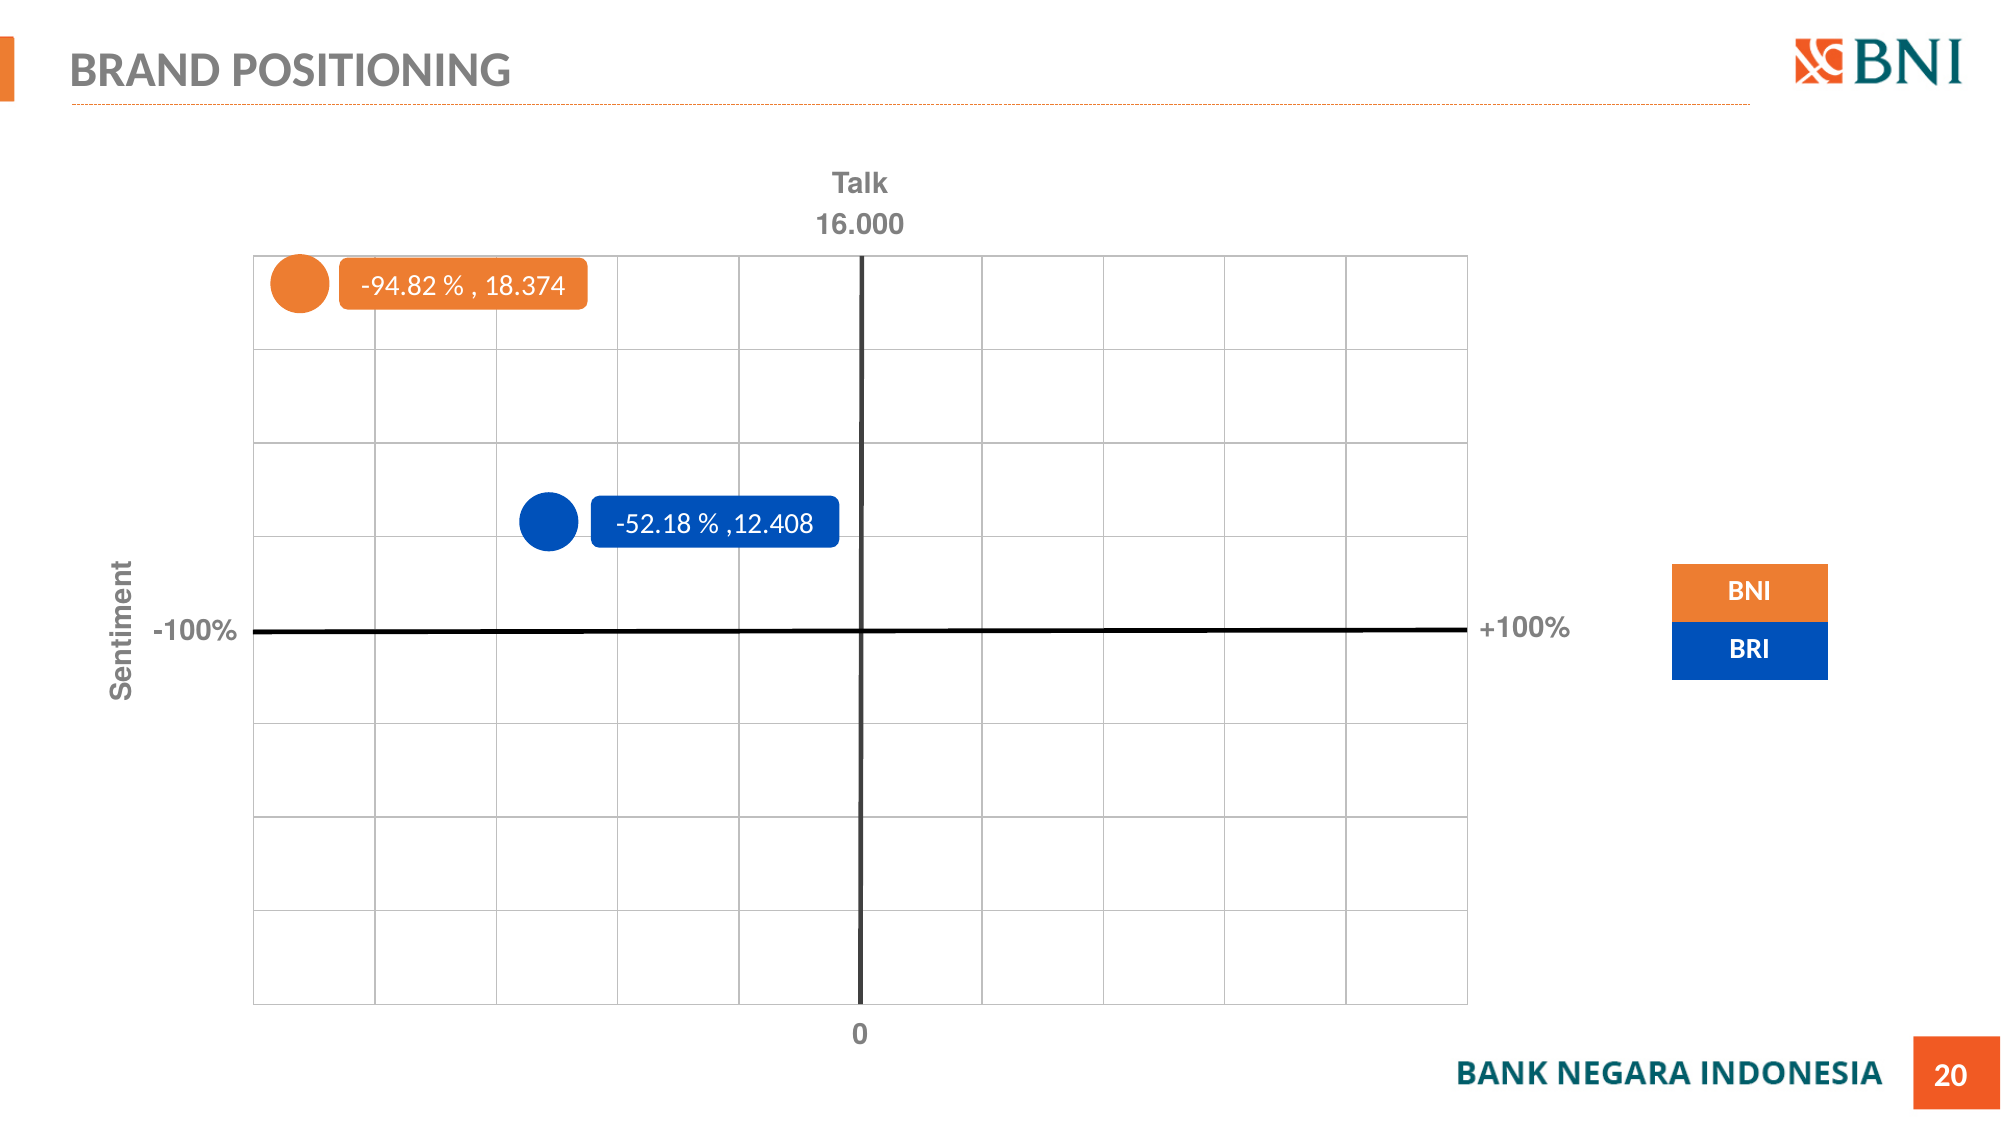

# BRAND POSITIONING
Talk
16.000

-94.82 % , 18.374
| a |  |  |  |  |  |  |  |  |  |
| --- | --- | --- | --- | --- | --- | --- | --- | --- | --- |
|  |  |  |  |  |  |  |  |  |  |
|  |  |  |  |  |  |  |  |  |  |
|  |  |  |  |  |  |  |  |  |  |
|  |  |  |  |  |  |  |  |  |  |
|  |  |  |  |  |  |  |  |  |  |
|  |  |  |  |  |  |  |  |  |  |
|  |  |  |  |  |  |  |  |  |  |

-52.18 % ,12.408
| BNI |
| --- |
| BRI |
+100%
-100%
Sentiment
0
20